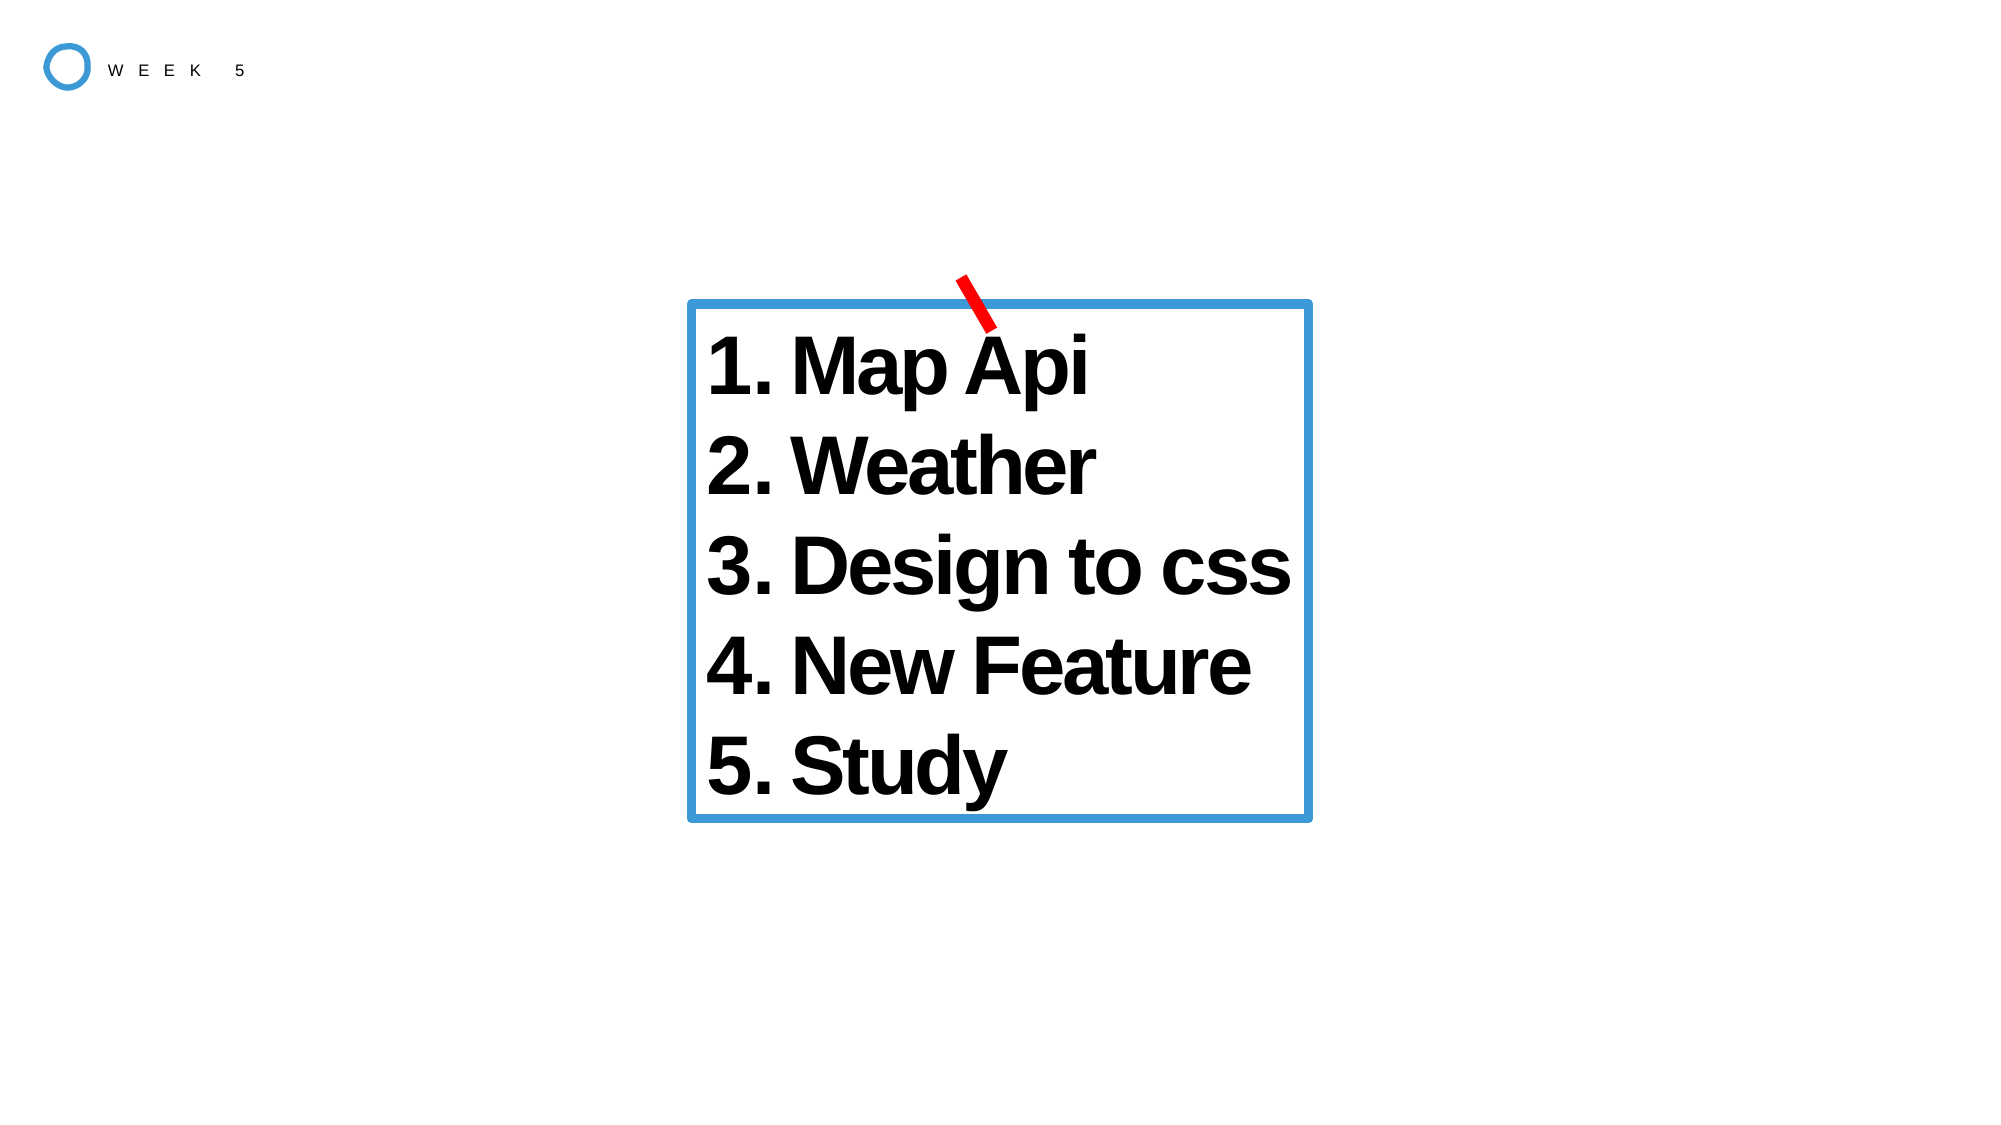

WEEK 5
Map Api
Weather
Design to css
New Feature
Study